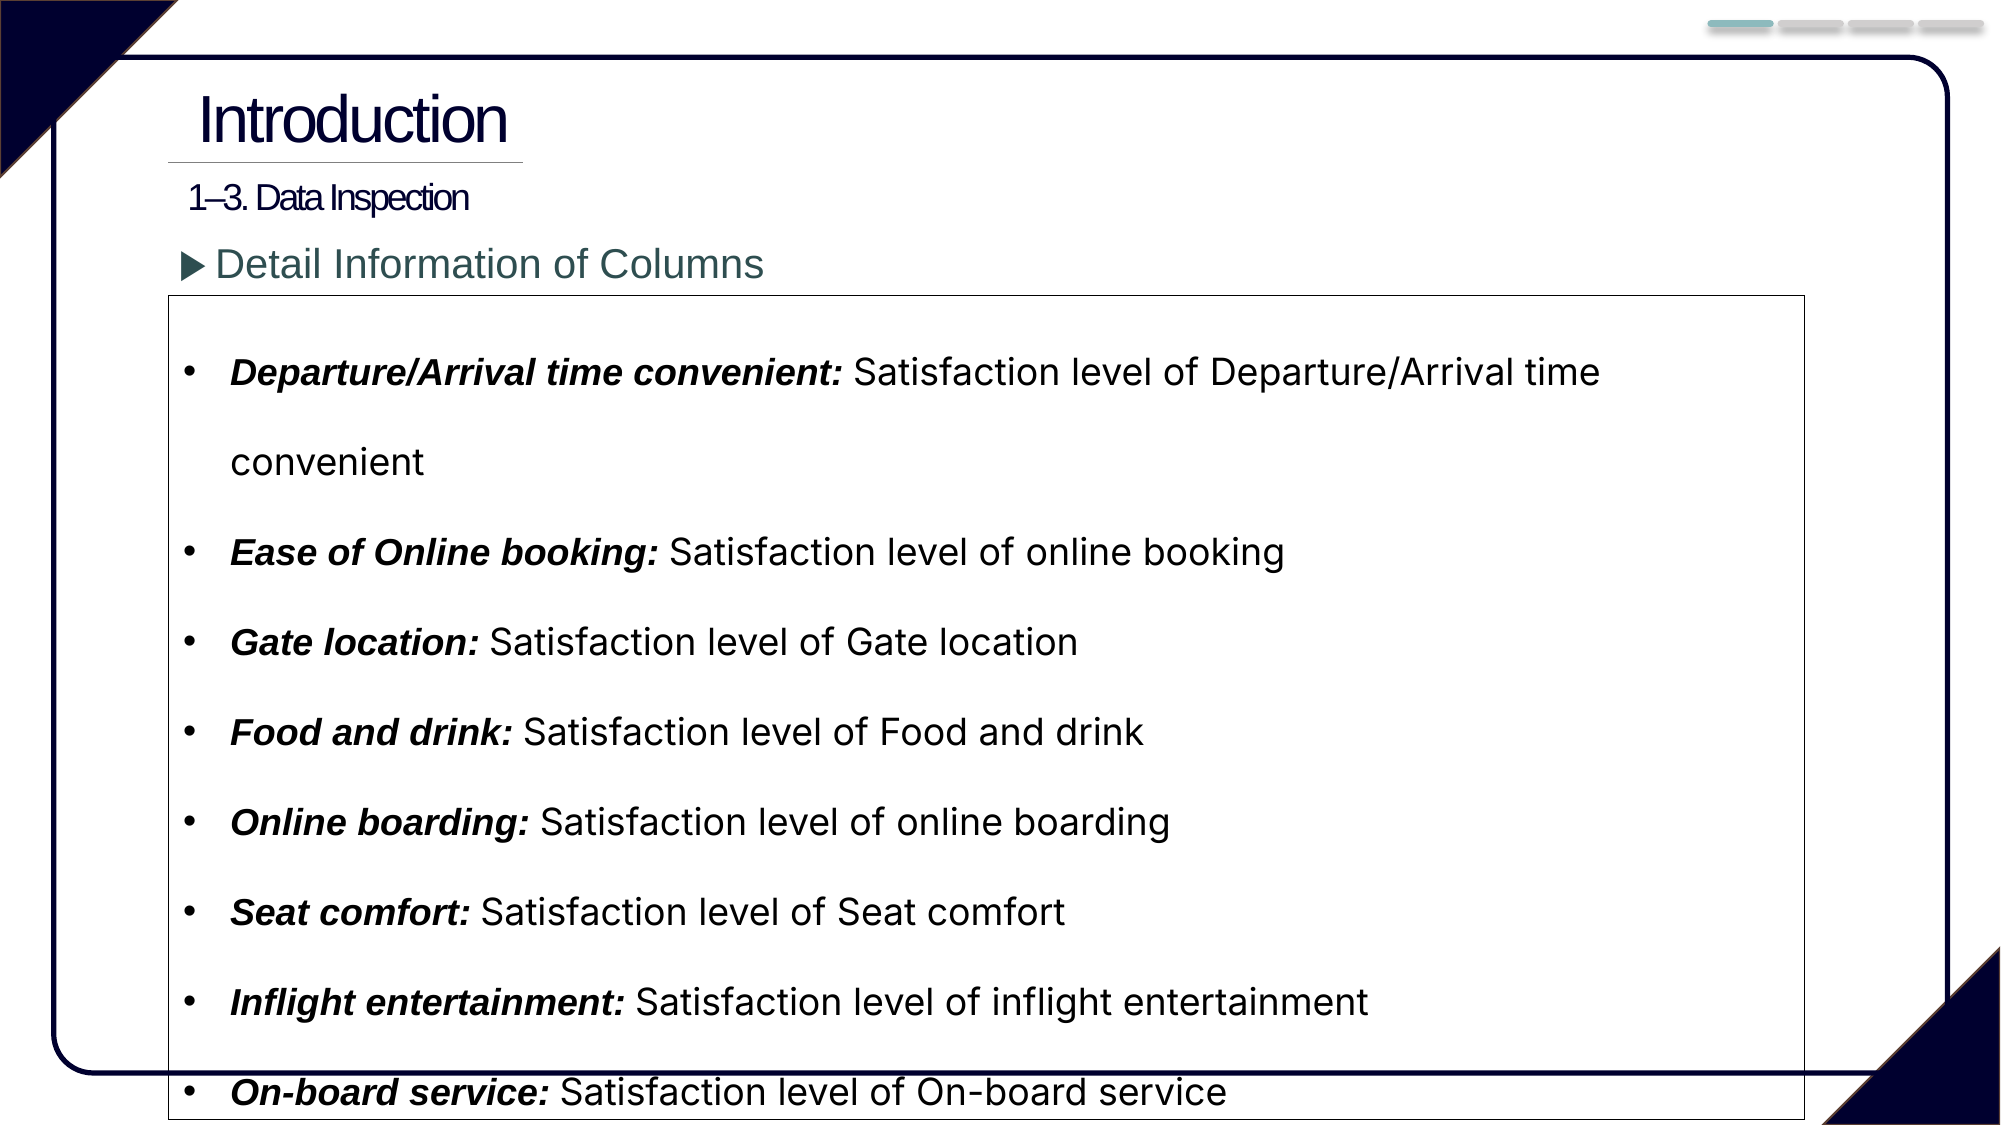

Introduction
1–3. Data Inspection
▶ Detail Information of Columns
Departure/Arrival time convenient: Satisfaction level of Departure/Arrival time convenient
Ease of Online booking: Satisfaction level of online booking
Gate location: Satisfaction level of Gate location
Food and drink: Satisfaction level of Food and drink
Online boarding: Satisfaction level of online boarding
Seat comfort: Satisfaction level of Seat comfort
Inflight entertainment: Satisfaction level of inflight entertainment
On-board service: Satisfaction level of On-board service